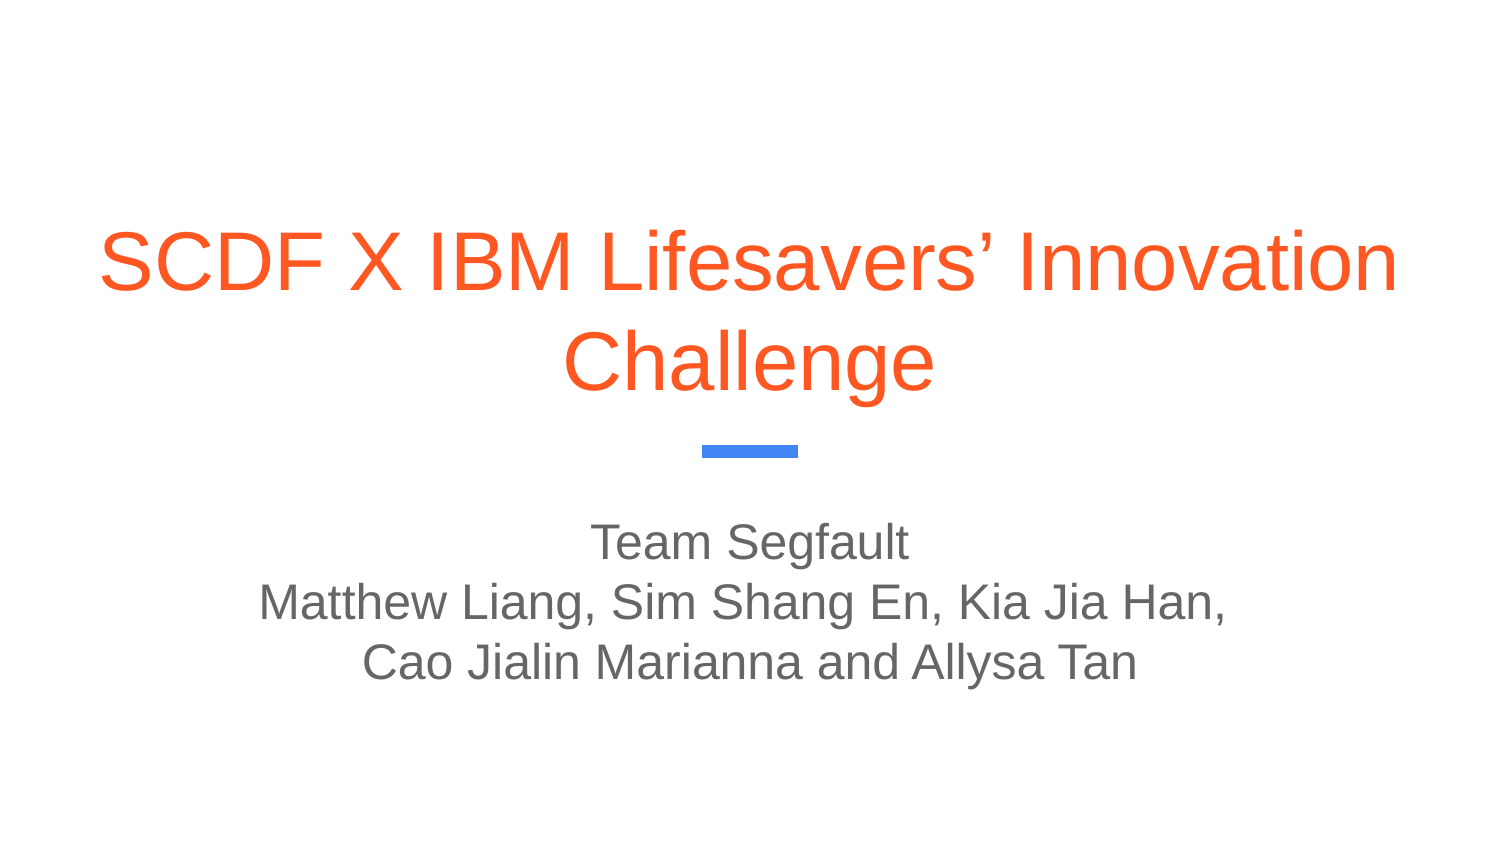

# SCDF X IBM Lifesavers’ Innovation Challenge
Team Segfault
Matthew Liang, Sim Shang En, Kia Jia Han,
Cao Jialin Marianna and Allysa Tan